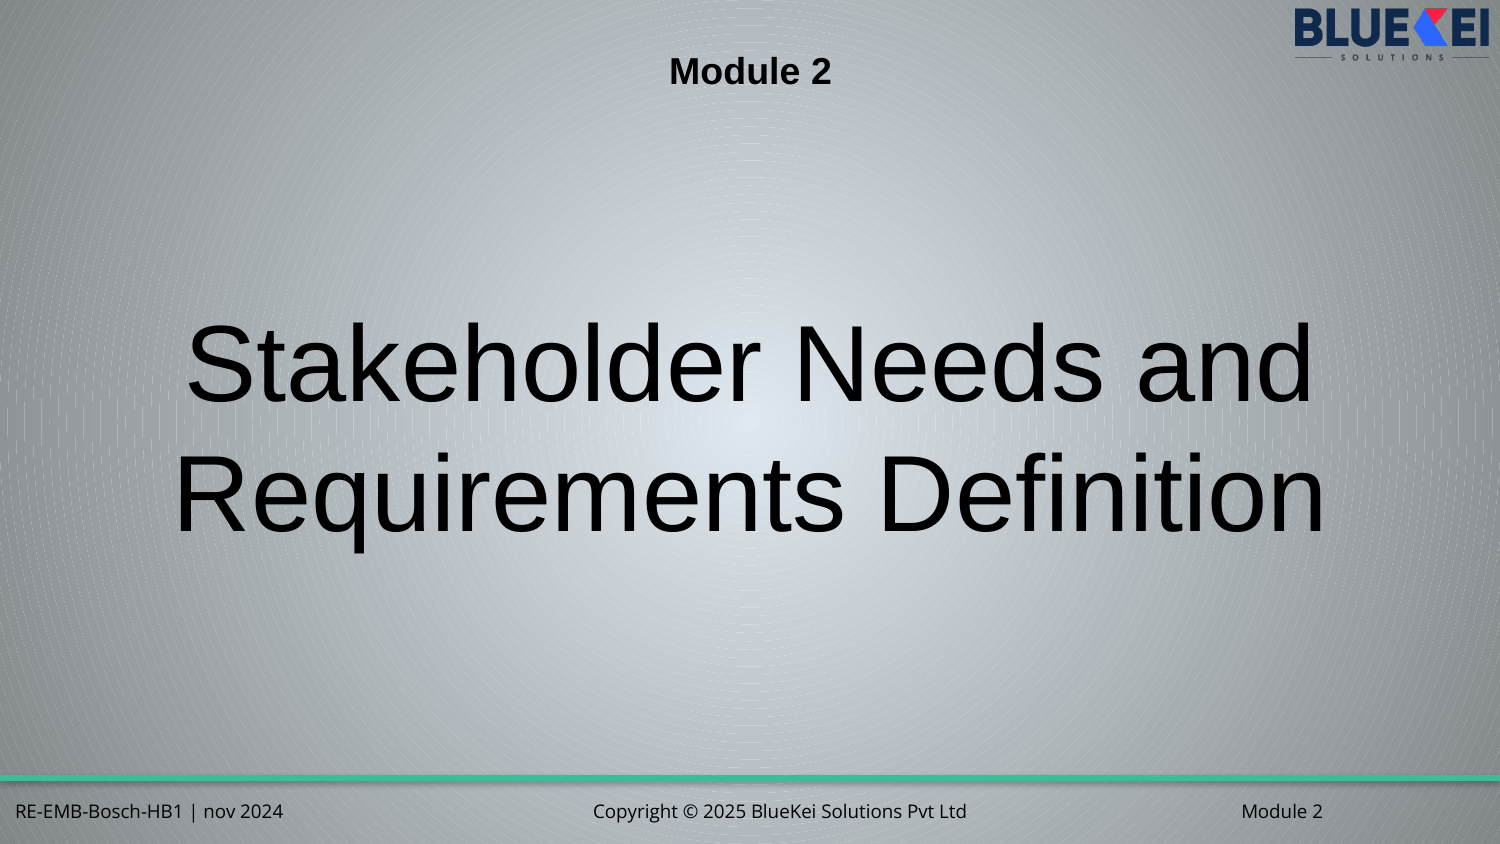

Module 2
# Stakeholder Needs and Requirements Definition